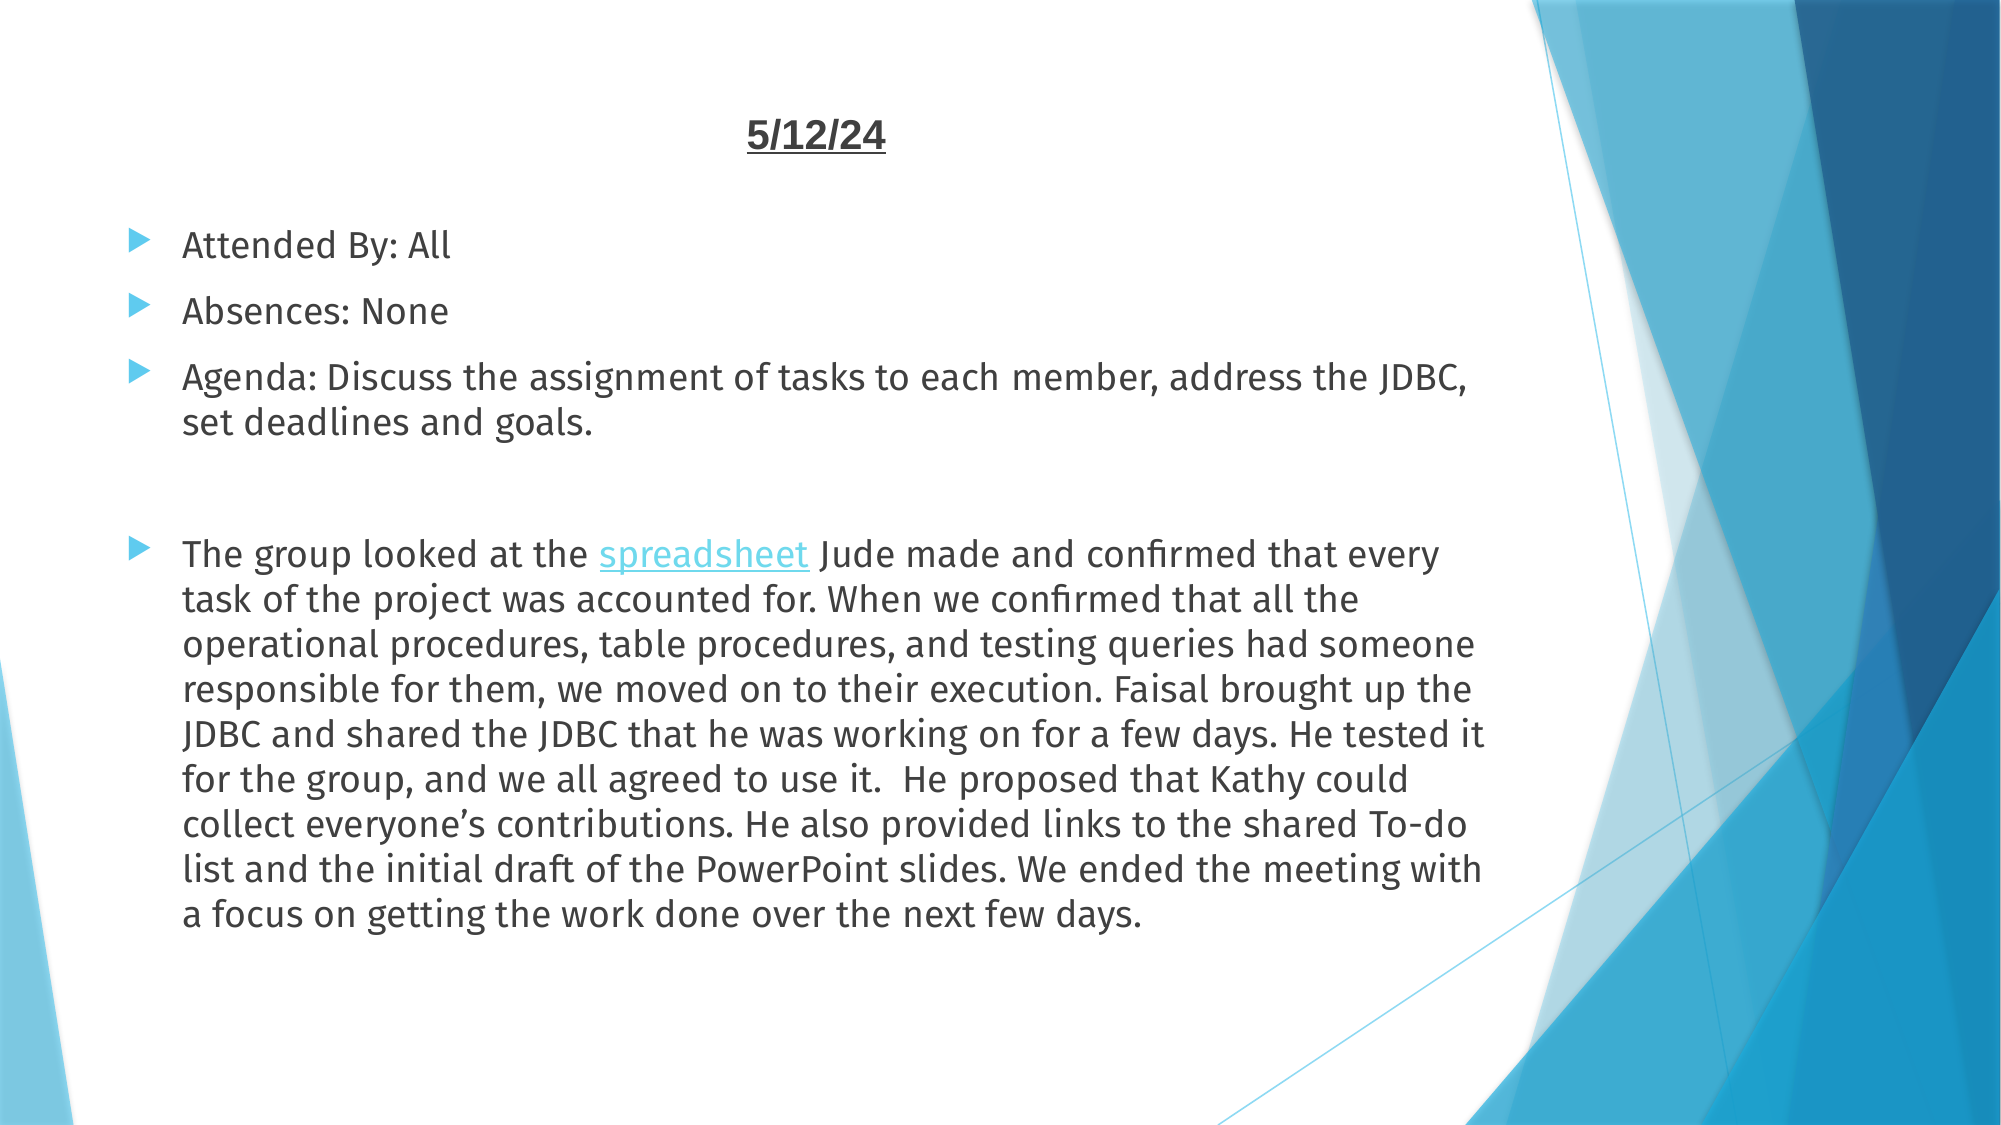

# 5/12/24

Attended By: All
Absences: None
Agenda: Discuss the assignment of tasks to each member, address the JDBC, set deadlines and goals.

The group looked at the spreadsheet Jude made and confirmed that every task of the project was accounted for. When we confirmed that all the operational procedures, table procedures, and testing queries had someone responsible for them, we moved on to their execution. Faisal brought up the JDBC and shared the JDBC that he was working on for a few days. He tested it for the group, and we all agreed to use it.  He proposed that Kathy could collect everyone’s contributions. He also provided links to the shared To-do list and the initial draft of the PowerPoint slides. We ended the meeting with a focus on getting the work done over the next few days.